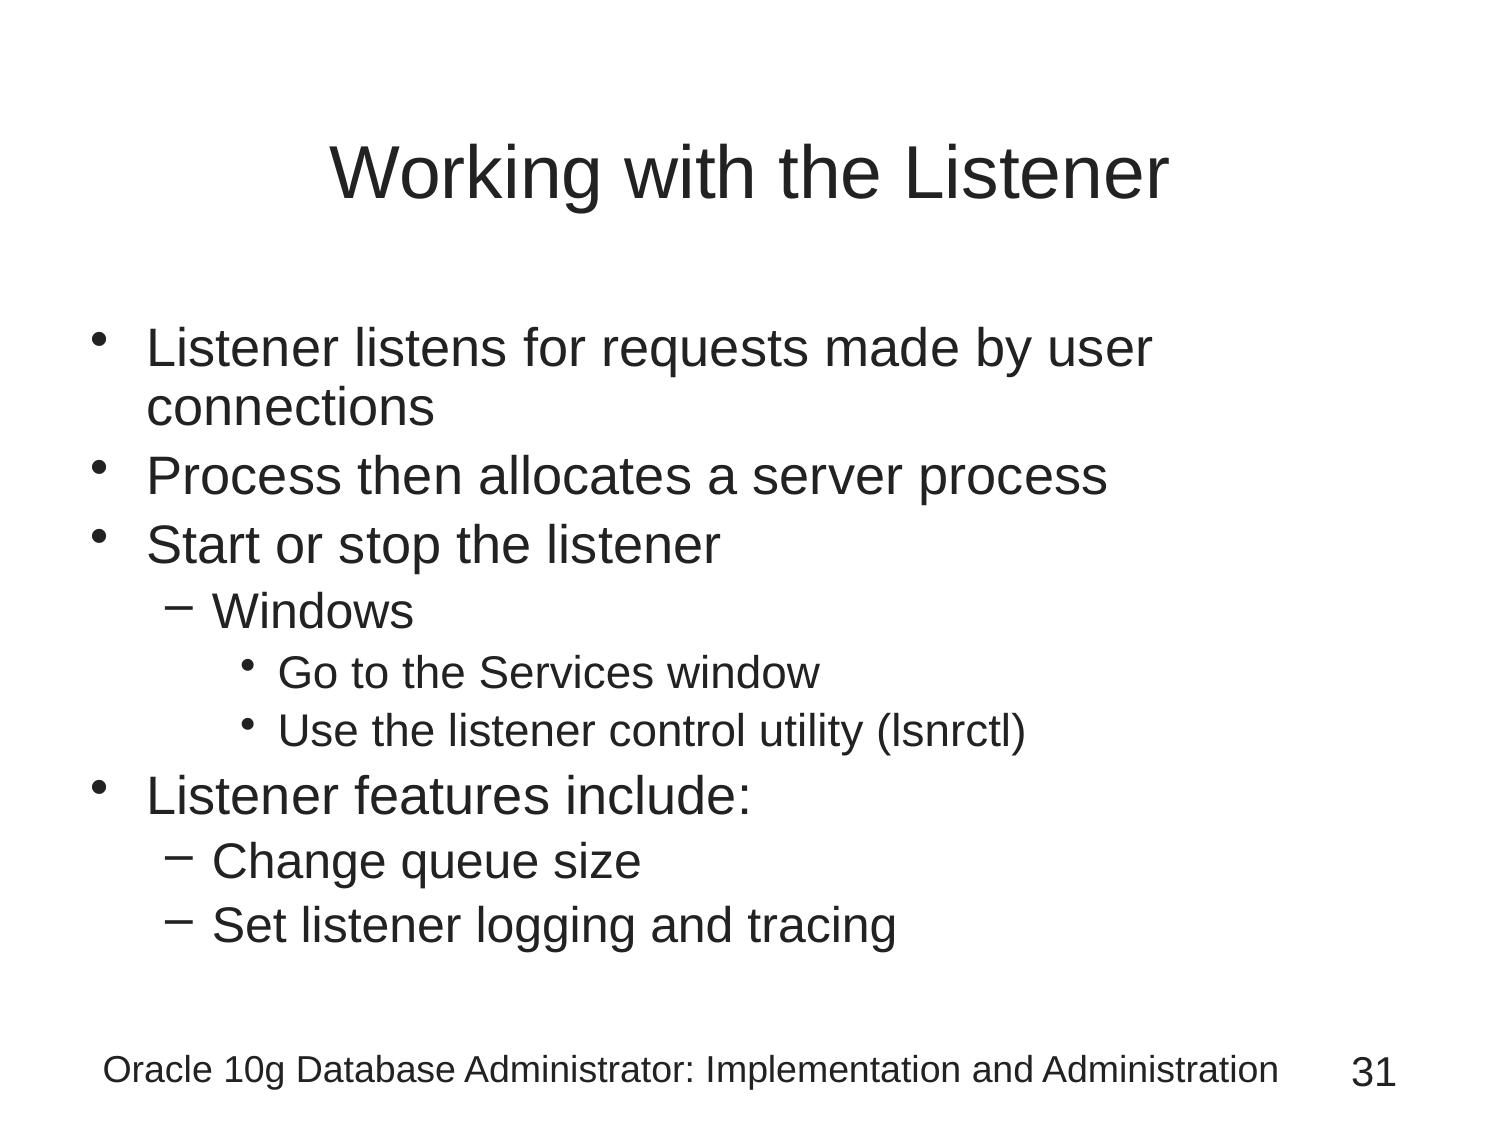

# Working with the Listener
Listener listens for requests made by user connections
Process then allocates a server process
Start or stop the listener
Windows
Go to the Services window
Use the listener control utility (lsnrctl)
Listener features include:
Change queue size
Set listener logging and tracing
Oracle 10g Database Administrator: Implementation and Administration
31